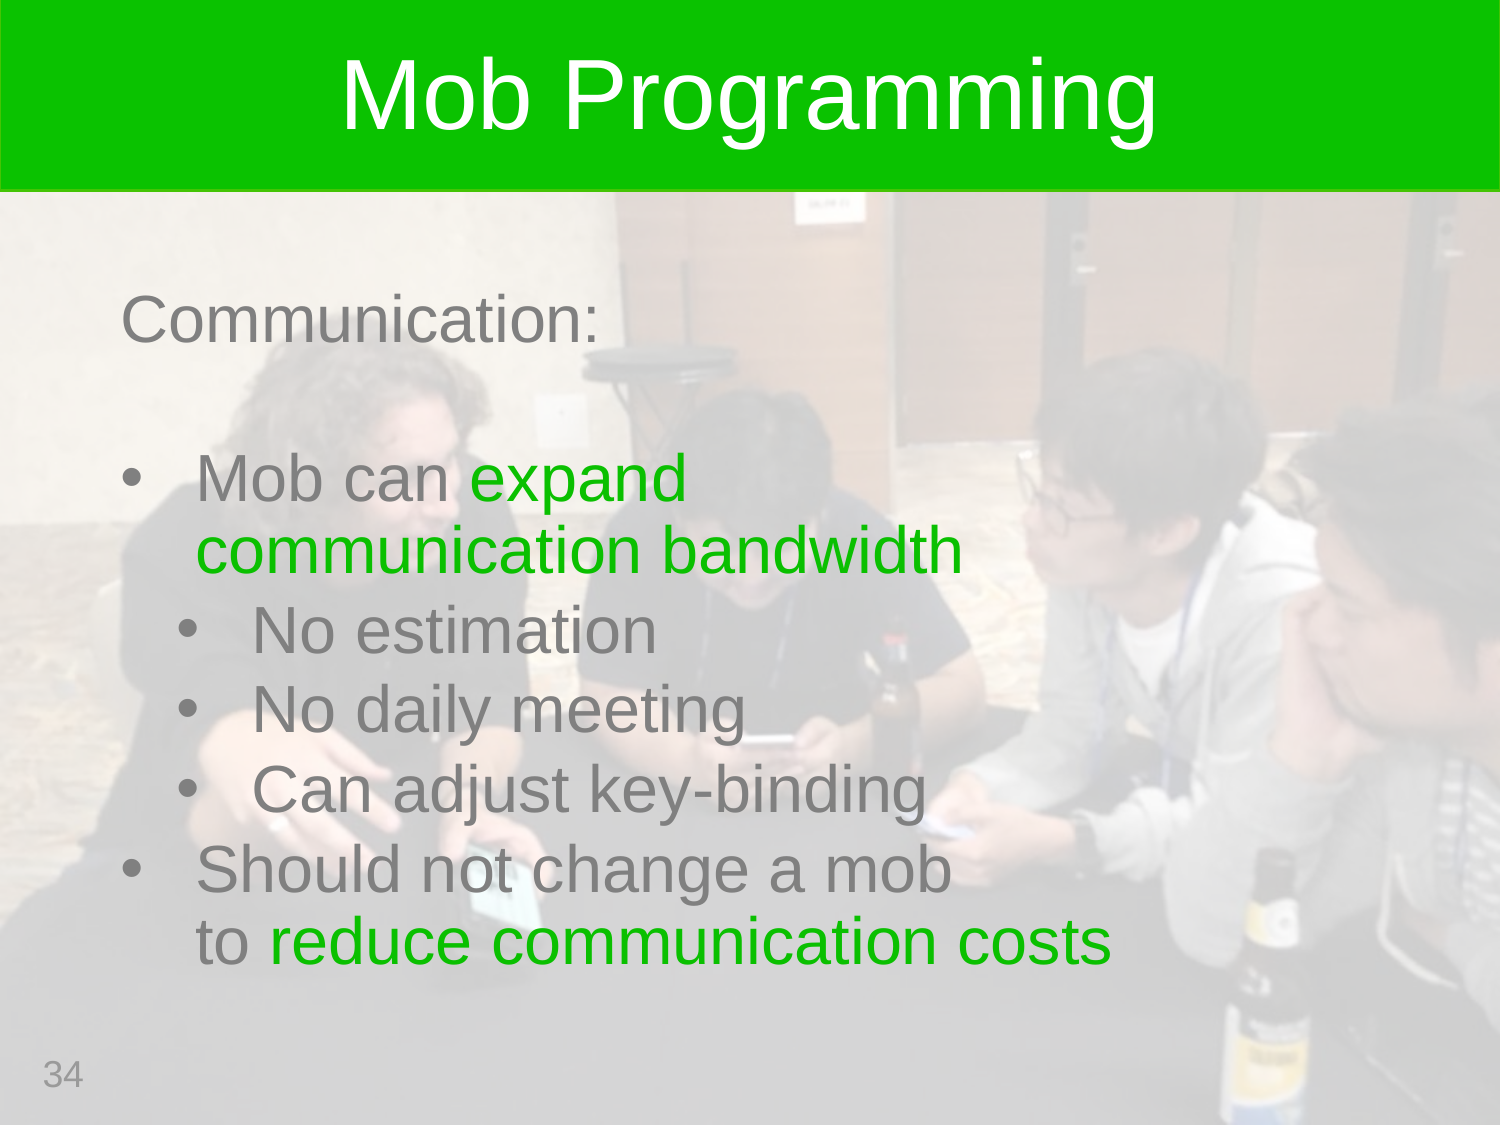

# Mob Programming
Communication:

Mob can expand
communication bandwidth
No estimation
No daily meeting
Can adjust key-binding
Should not change a mob
to reduce communication costs
34